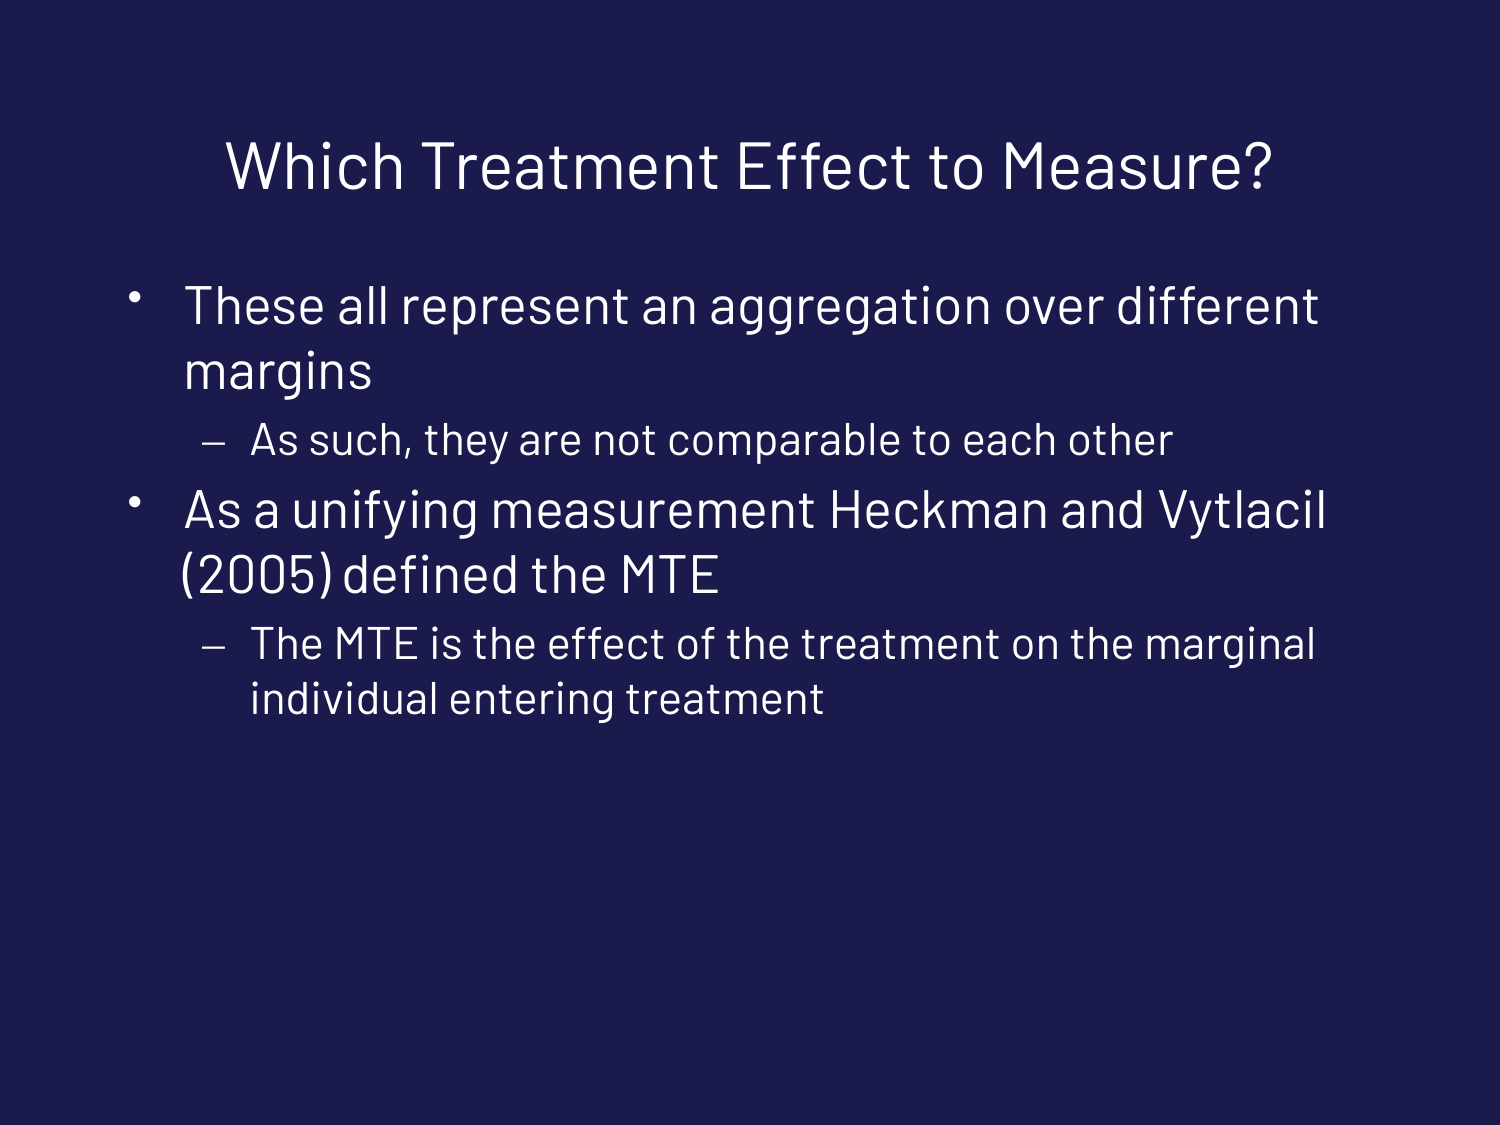

# Which Treatment Effect to Measure?
These all represent an aggregation over different margins
As such, they are not comparable to each other
As a unifying measurement Heckman and Vytlacil (2005) defined the MTE
The MTE is the effect of the treatment on the marginal individual entering treatment